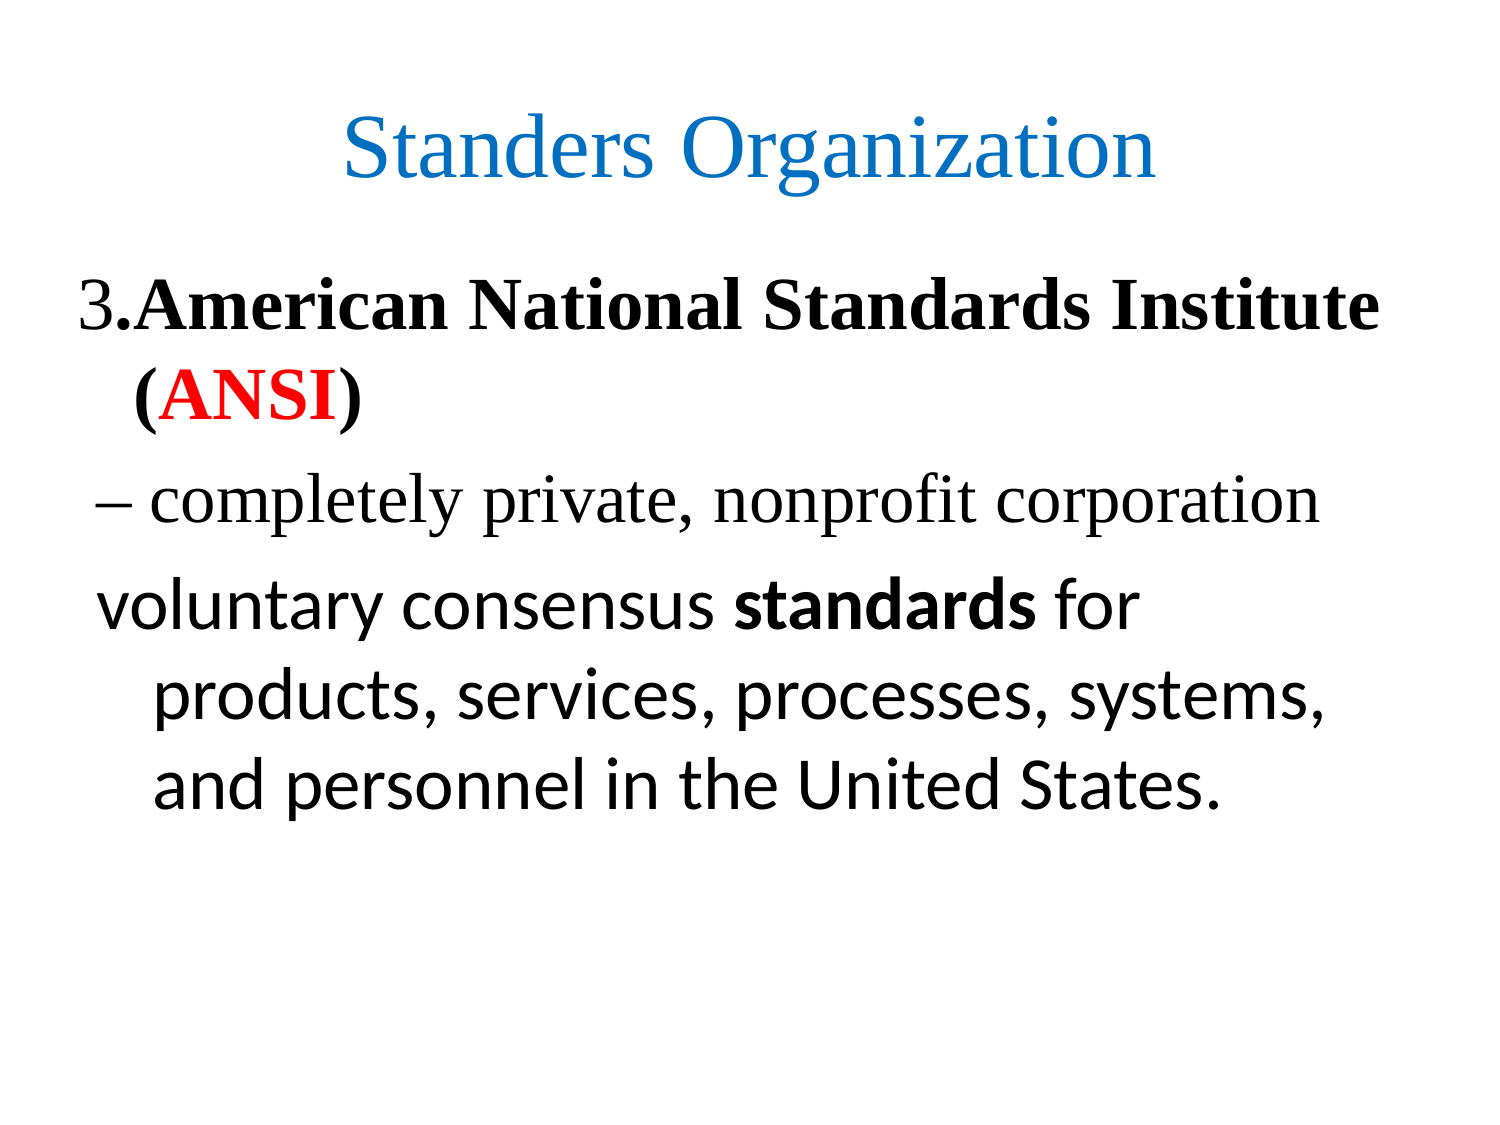

# Standers Organization
3.American National Standards Institute  (ANSI)
– completely private, nonprofit corporation
voluntary consensus standards for products, services, processes, systems, and personnel in the United States.